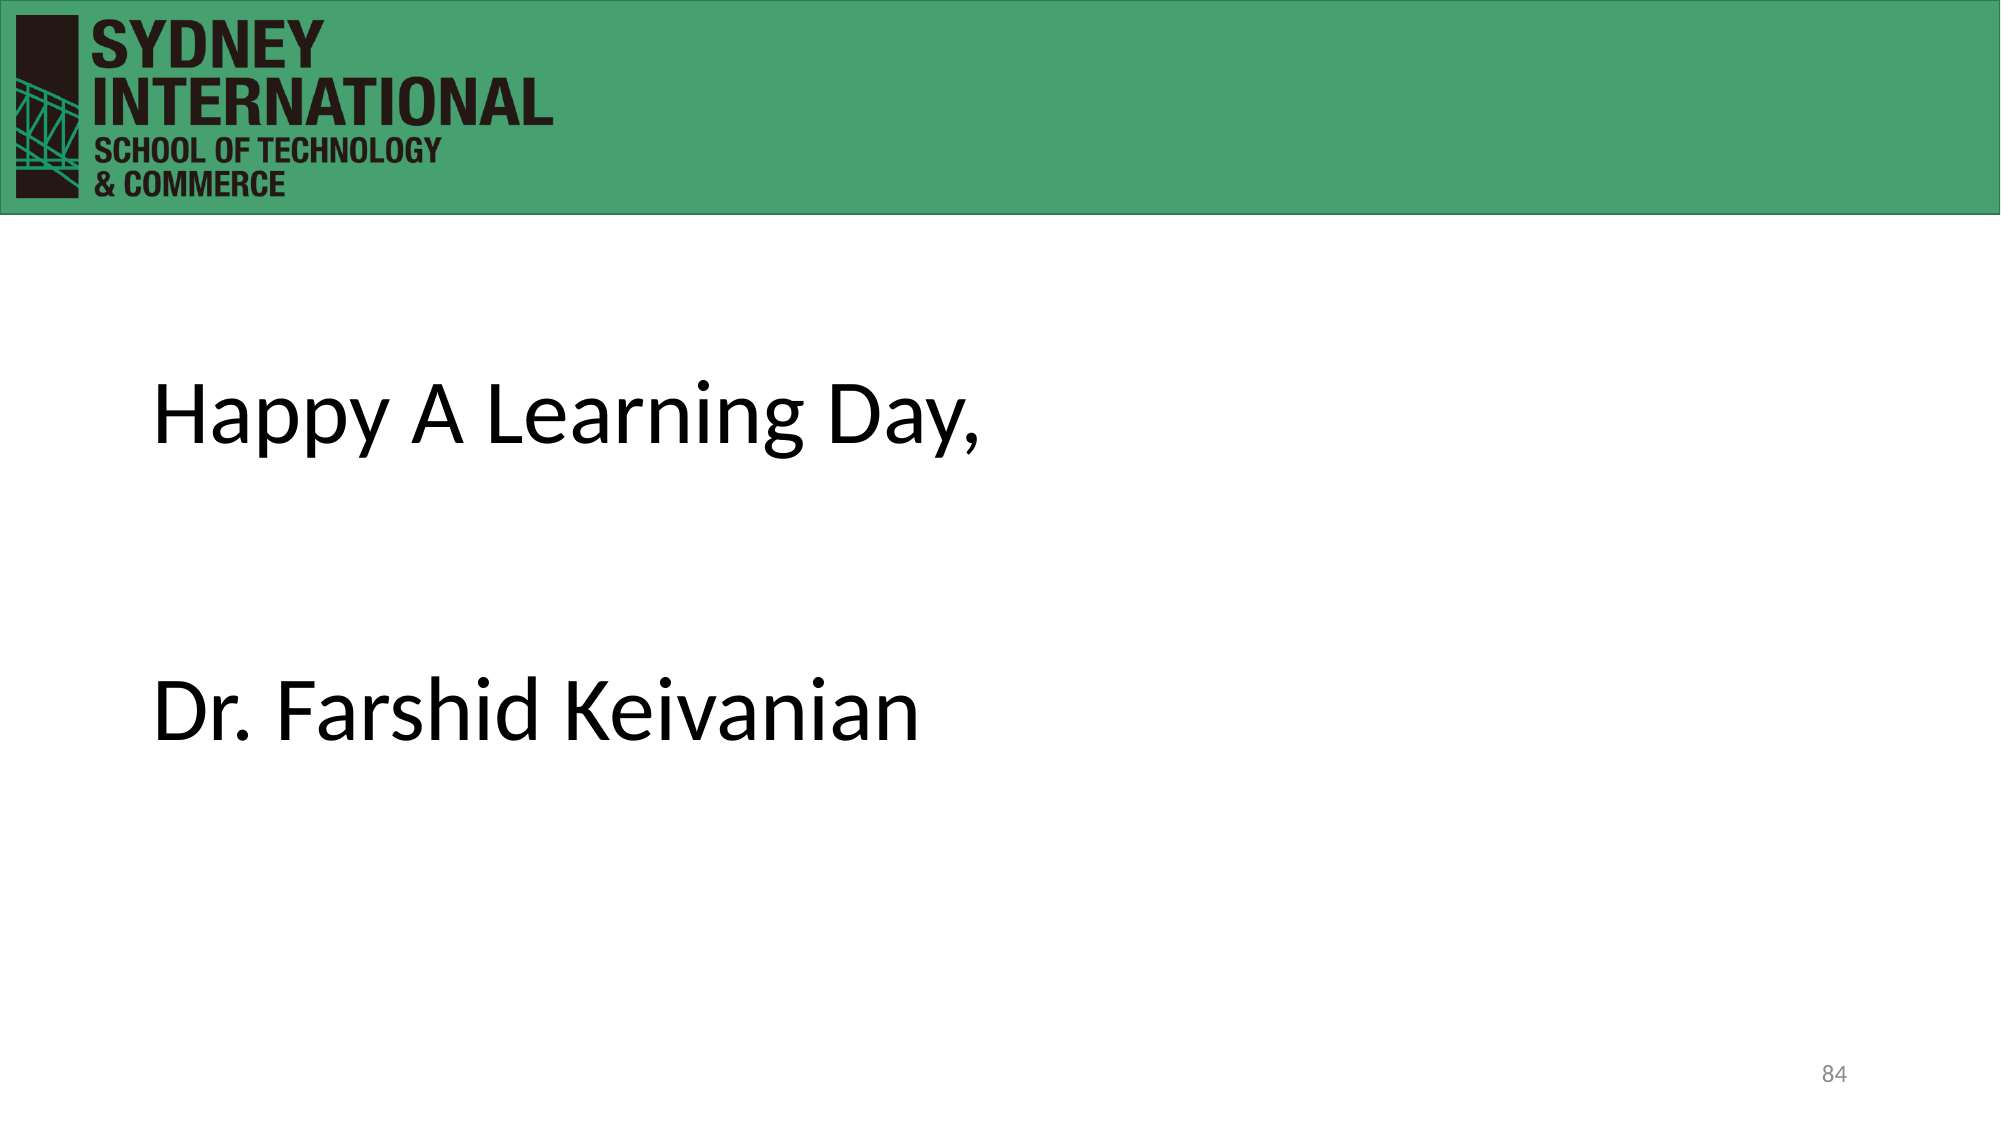

# Happy A Learning Day, Dr. Farshid Keivanian
84